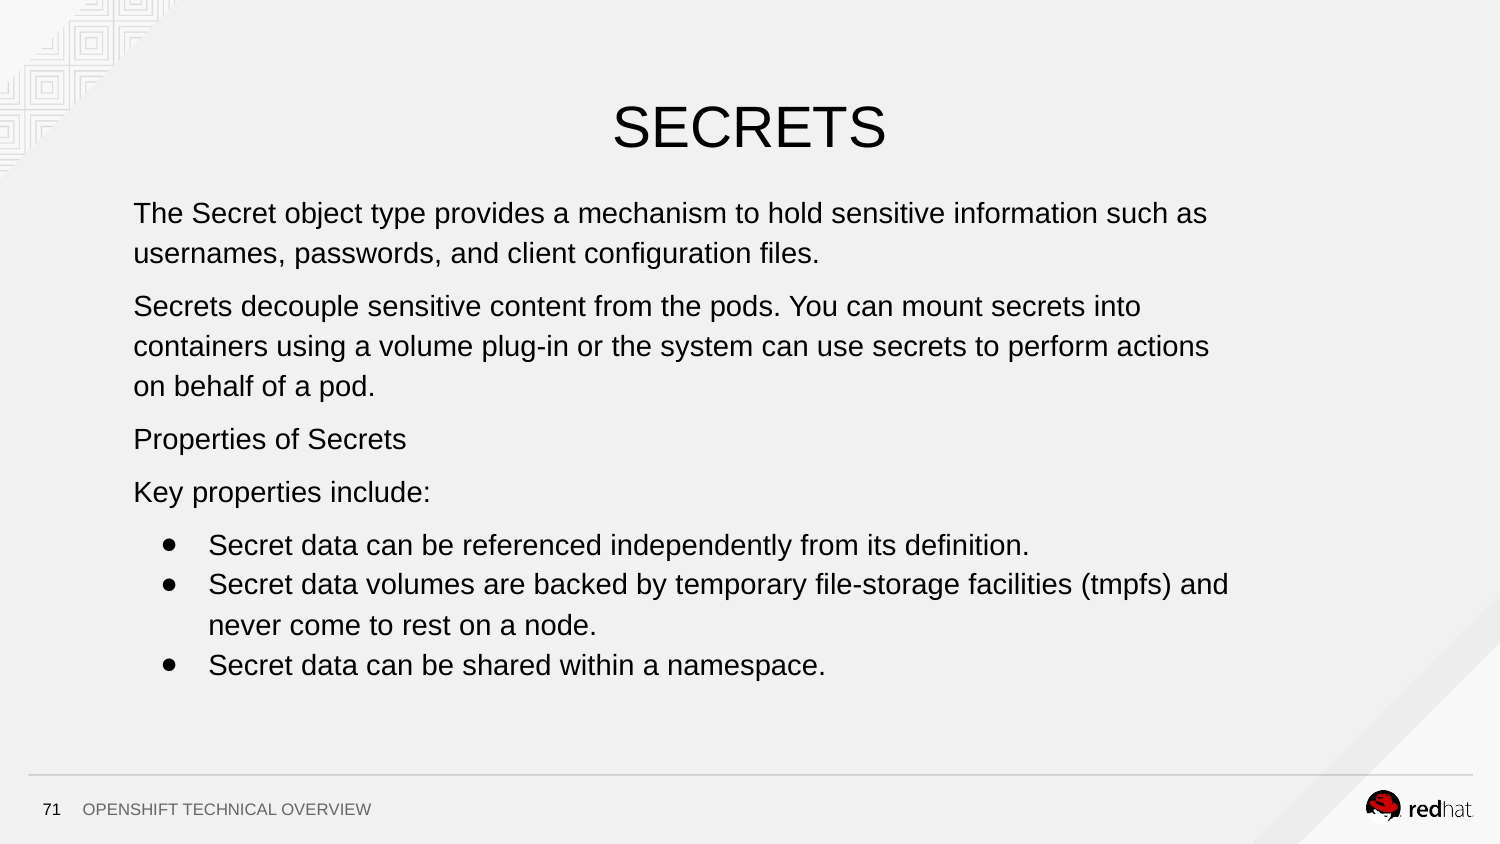

# SECRETS
The Secret object type provides a mechanism to hold sensitive information such as usernames, passwords, and client configuration files.
Secrets decouple sensitive content from the pods. You can mount secrets into containers using a volume plug-in or the system can use secrets to perform actions on behalf of a pod.
Properties of Secrets
Key properties include:
Secret data can be referenced independently from its definition.
Secret data volumes are backed by temporary file-storage facilities (tmpfs) and never come to rest on a node.
Secret data can be shared within a namespace.
71